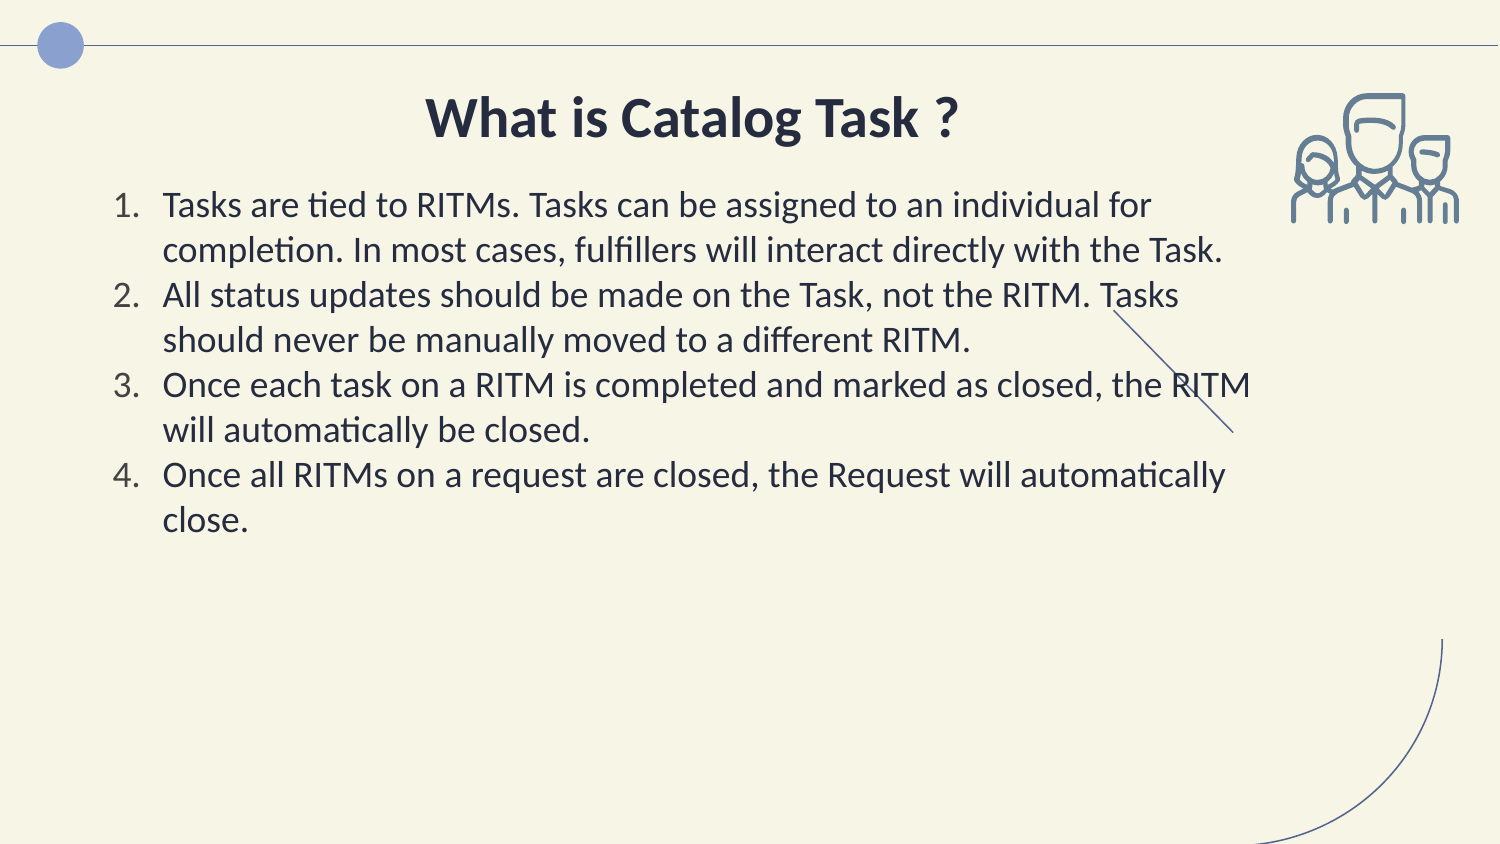

# What is Catalog Task ?

Tasks are tied to RITMs. Tasks can be assigned to an individual for completion. In most cases, fulfillers will interact directly with the Task.
All status updates should be made on the Task, not the RITM. Tasks should never be manually moved to a different RITM.
Once each task on a RITM is completed and marked as closed, the RITM will automatically be closed.
Once all RITMs on a request are closed, the Request will automatically close.